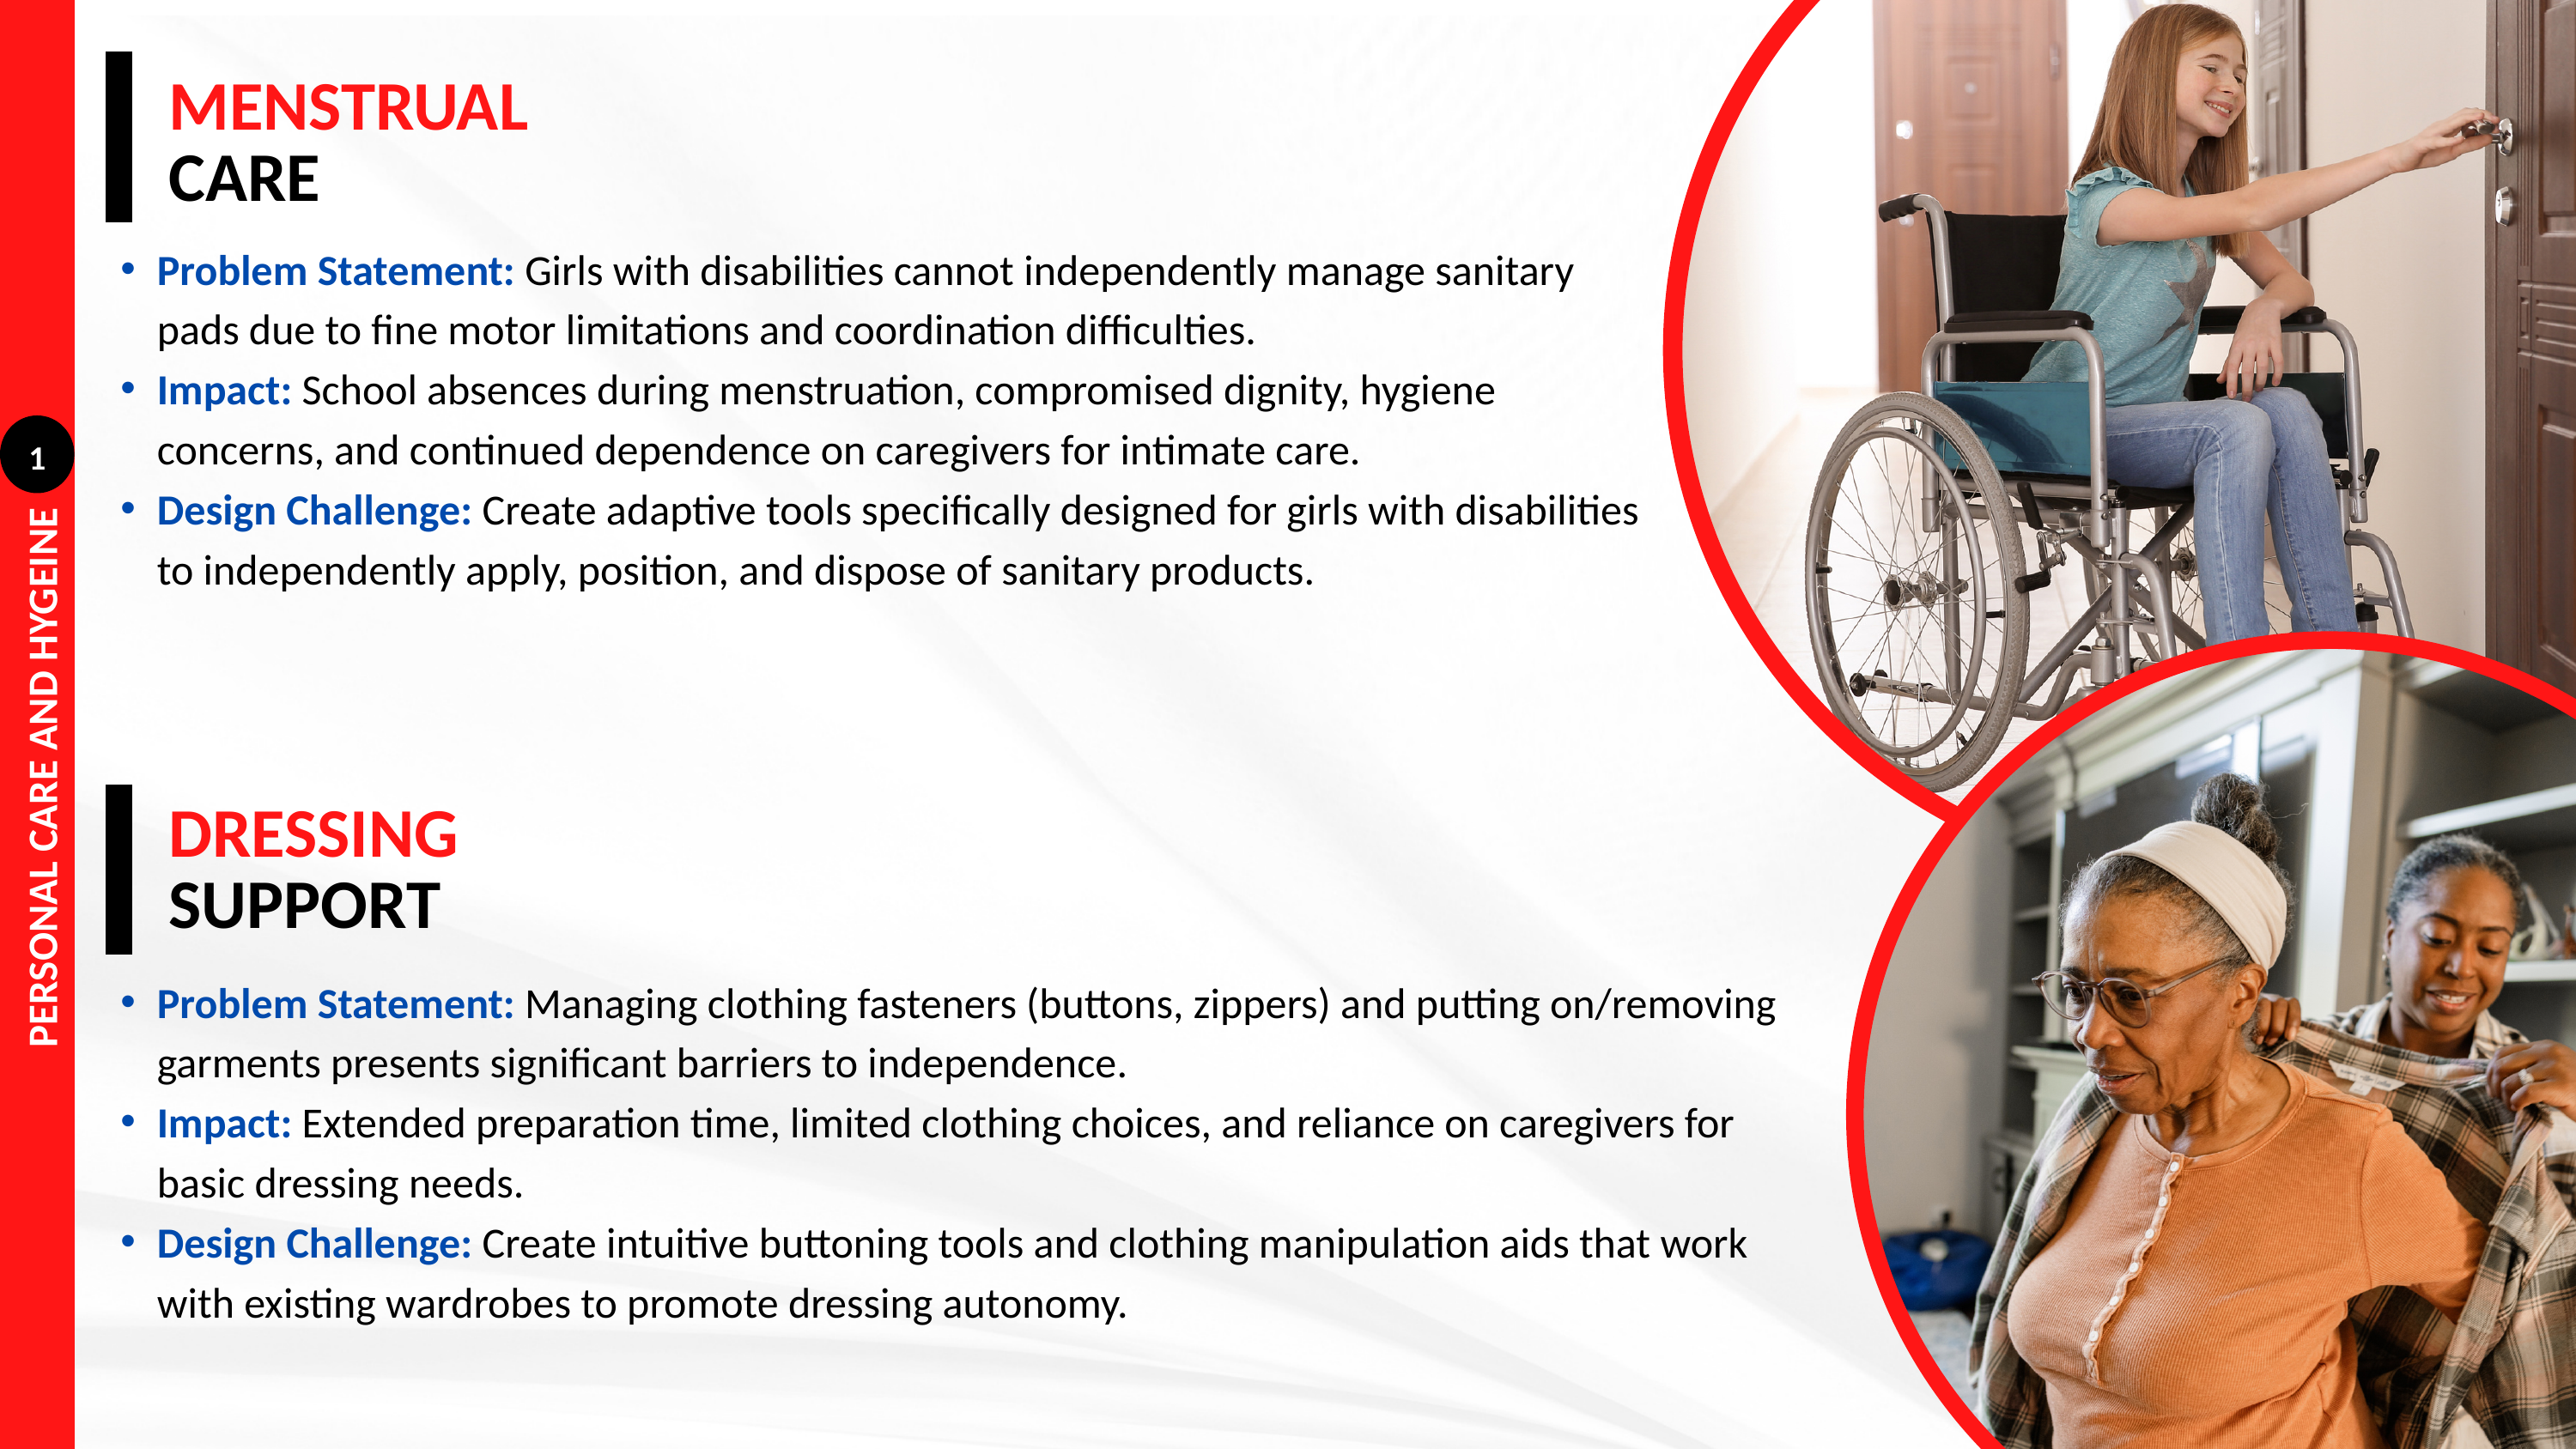

MENSTRUAL

CARE
Problem Statement: Girls with disabilities cannot independently manage sanitary pads due to fine motor limitations and coordination difficulties.
Impact: School absences during menstruation, compromised dignity, hygiene concerns, and continued dependence on caregivers for intimate care.
Design Challenge: Create adaptive tools specifically designed for girls with disabilities to independently apply, position, and dispose of sanitary products.

1

PERSONAL CARE AND HYGEINE
DRESSING

SUPPORT
Problem Statement: Managing clothing fasteners (buttons, zippers) and putting on/removing garments presents significant barriers to independence.
Impact: Extended preparation time, limited clothing choices, and reliance on caregivers for basic dressing needs.
Design Challenge: Create intuitive buttoning tools and clothing manipulation aids that work with existing wardrobes to promote dressing autonomy.